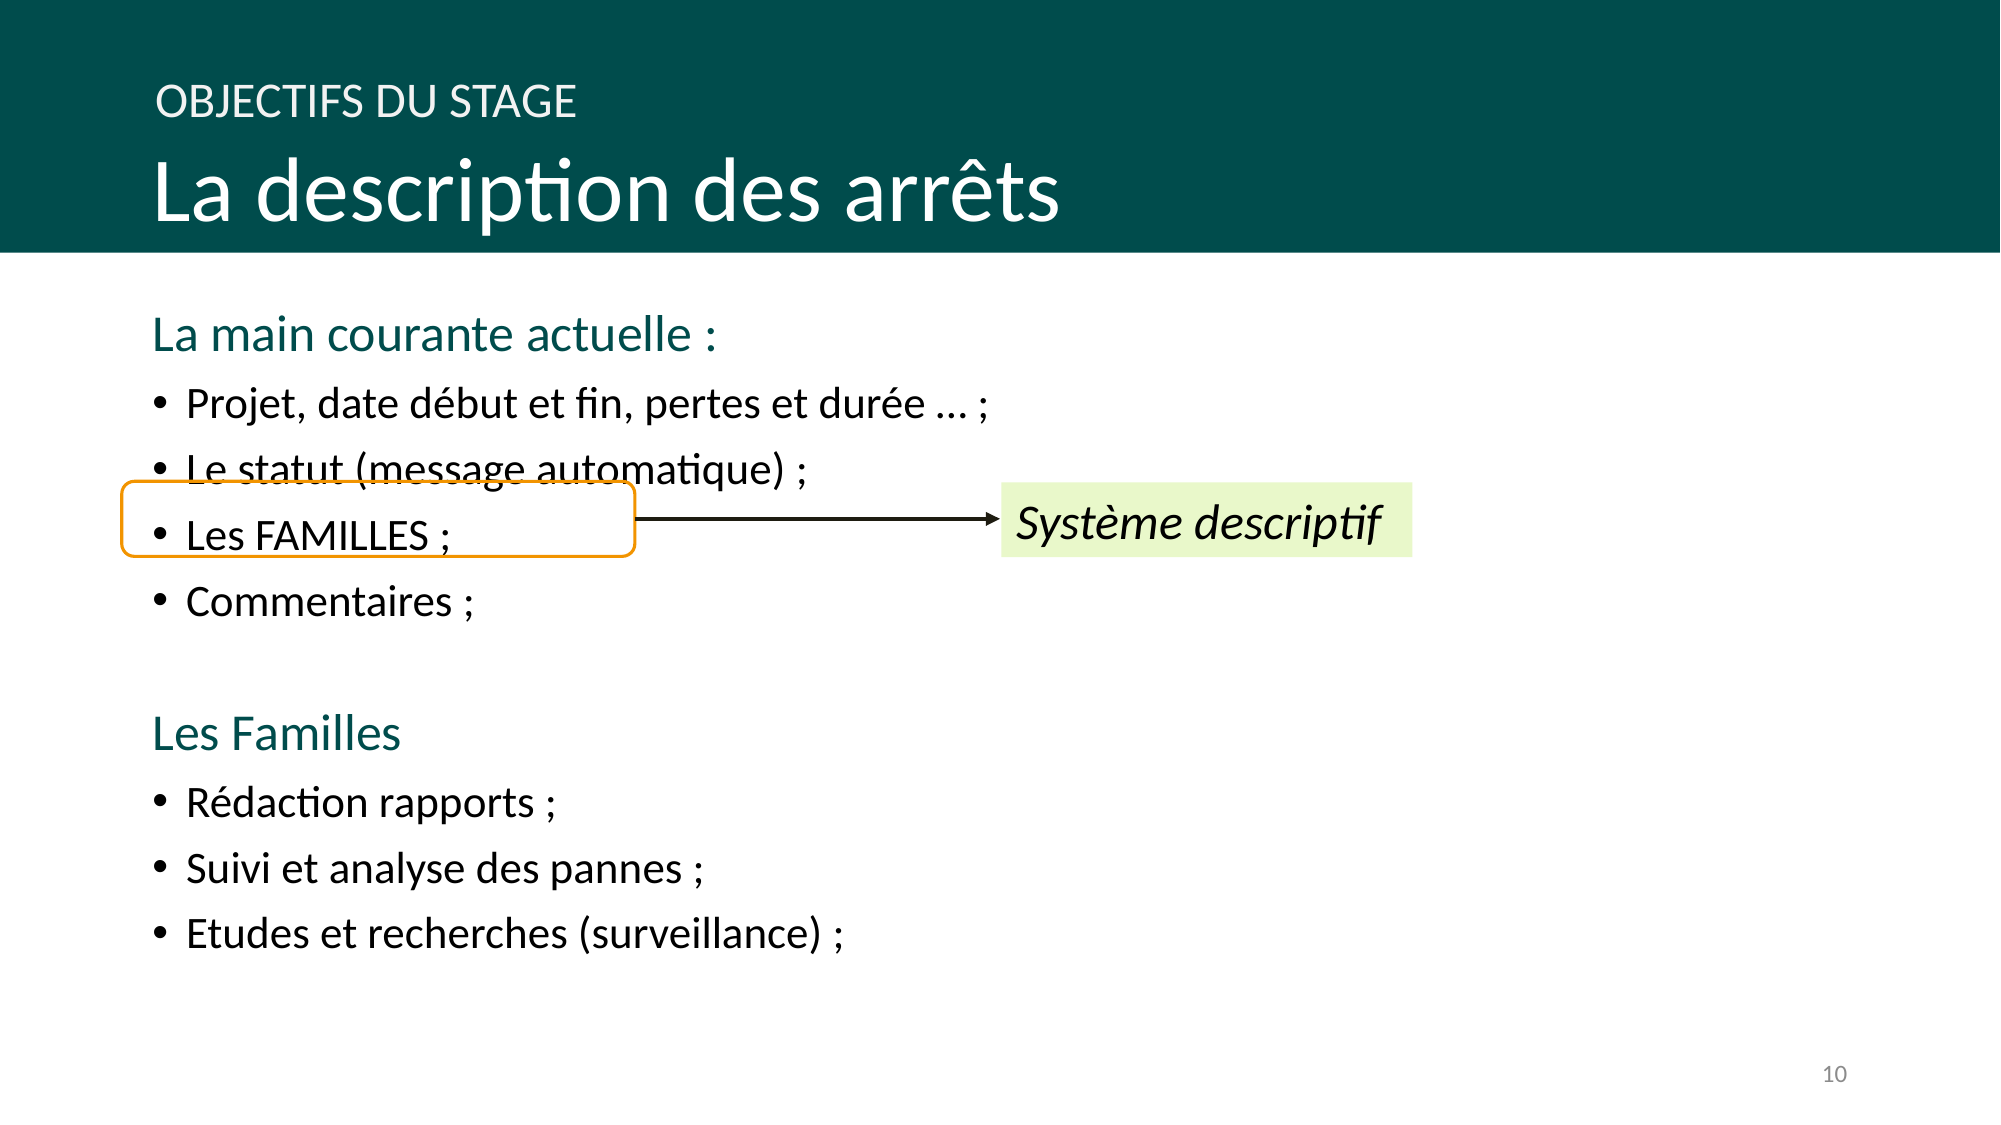

OBJECTIFS DU STAGE
# La description des arrêts
La main courante actuelle :
Projet, date début et fin, pertes et durée … ;
Le statut (message automatique) ;
Les FAMILLES ;
Commentaires ;

Les Familles
Rédaction rapports ;
Suivi et analyse des pannes ;
Etudes et recherches (surveillance) ;

Système descriptif
10